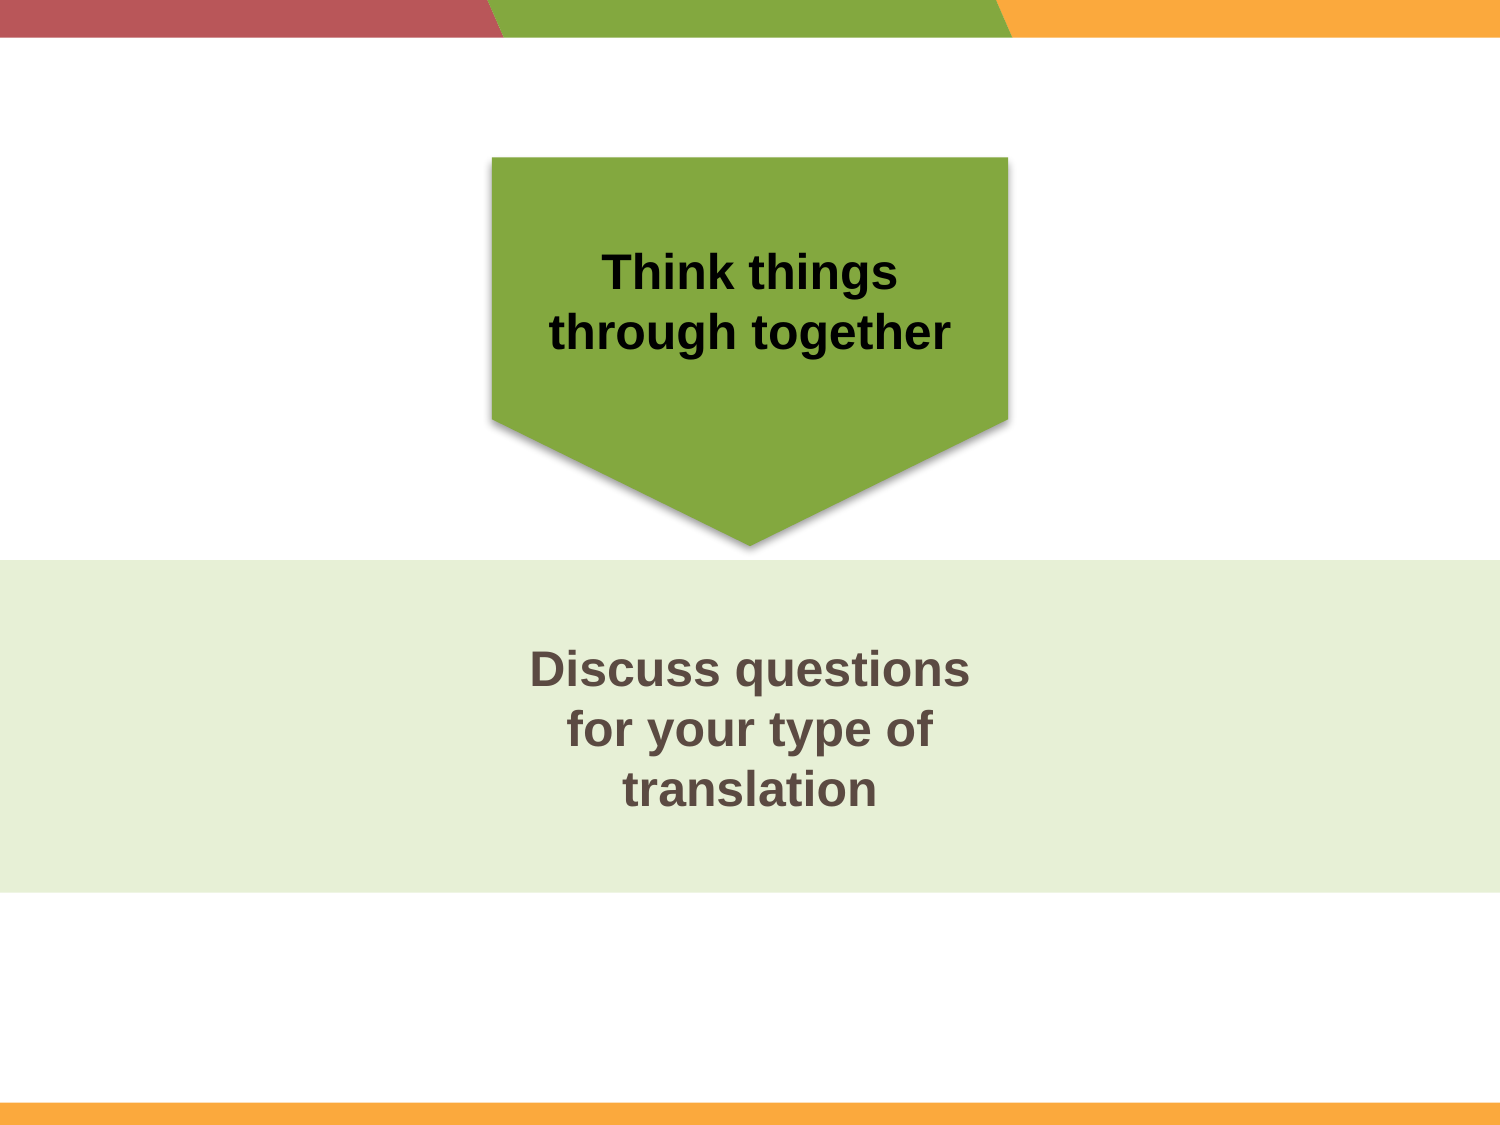

Think things through together

Discuss questions for your type of translation